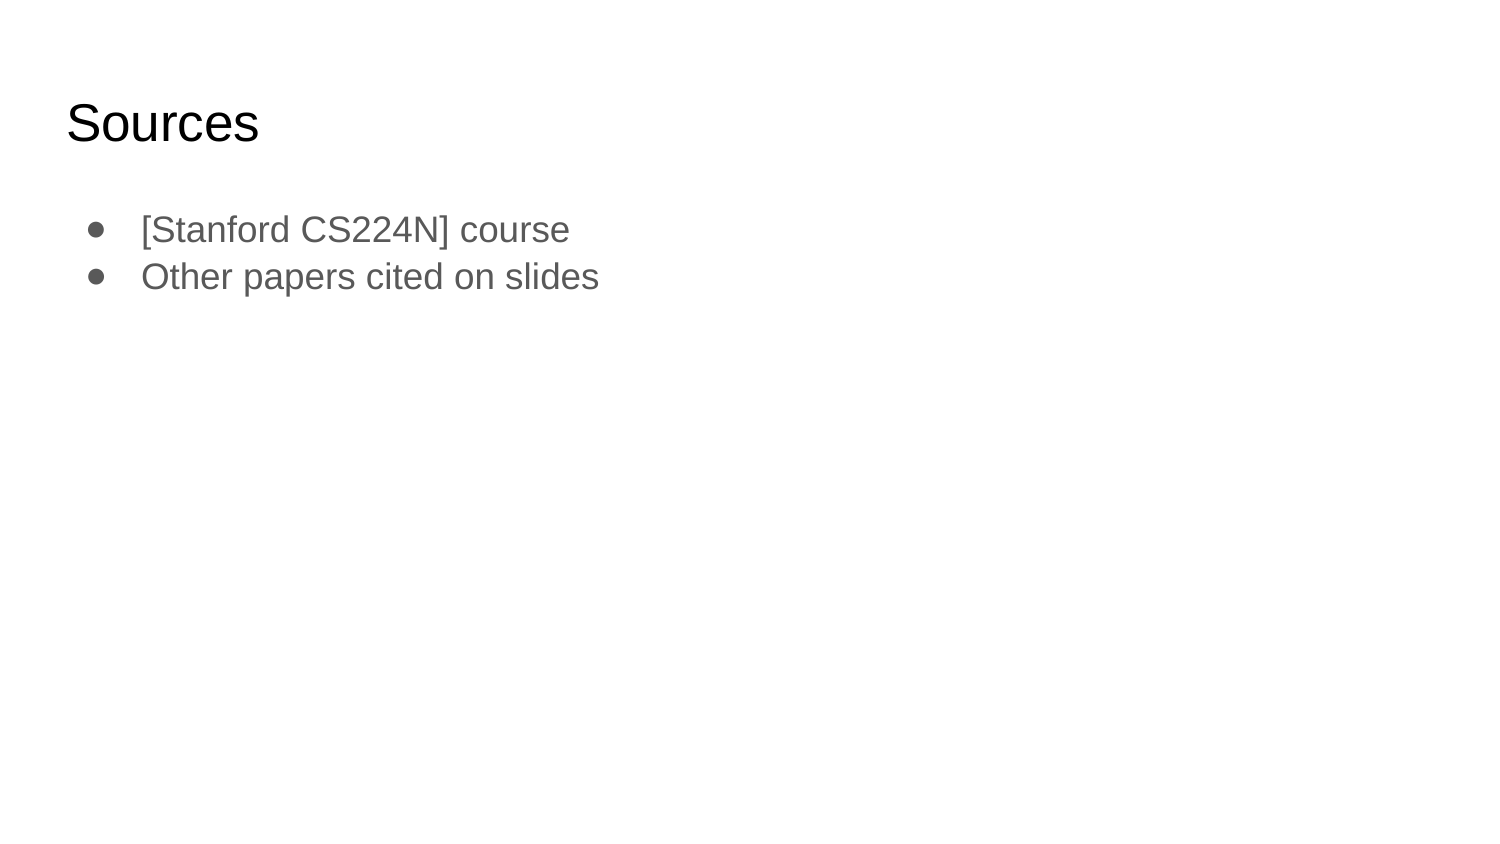

# Sources
[Stanford CS224N] course
Other papers cited on slides